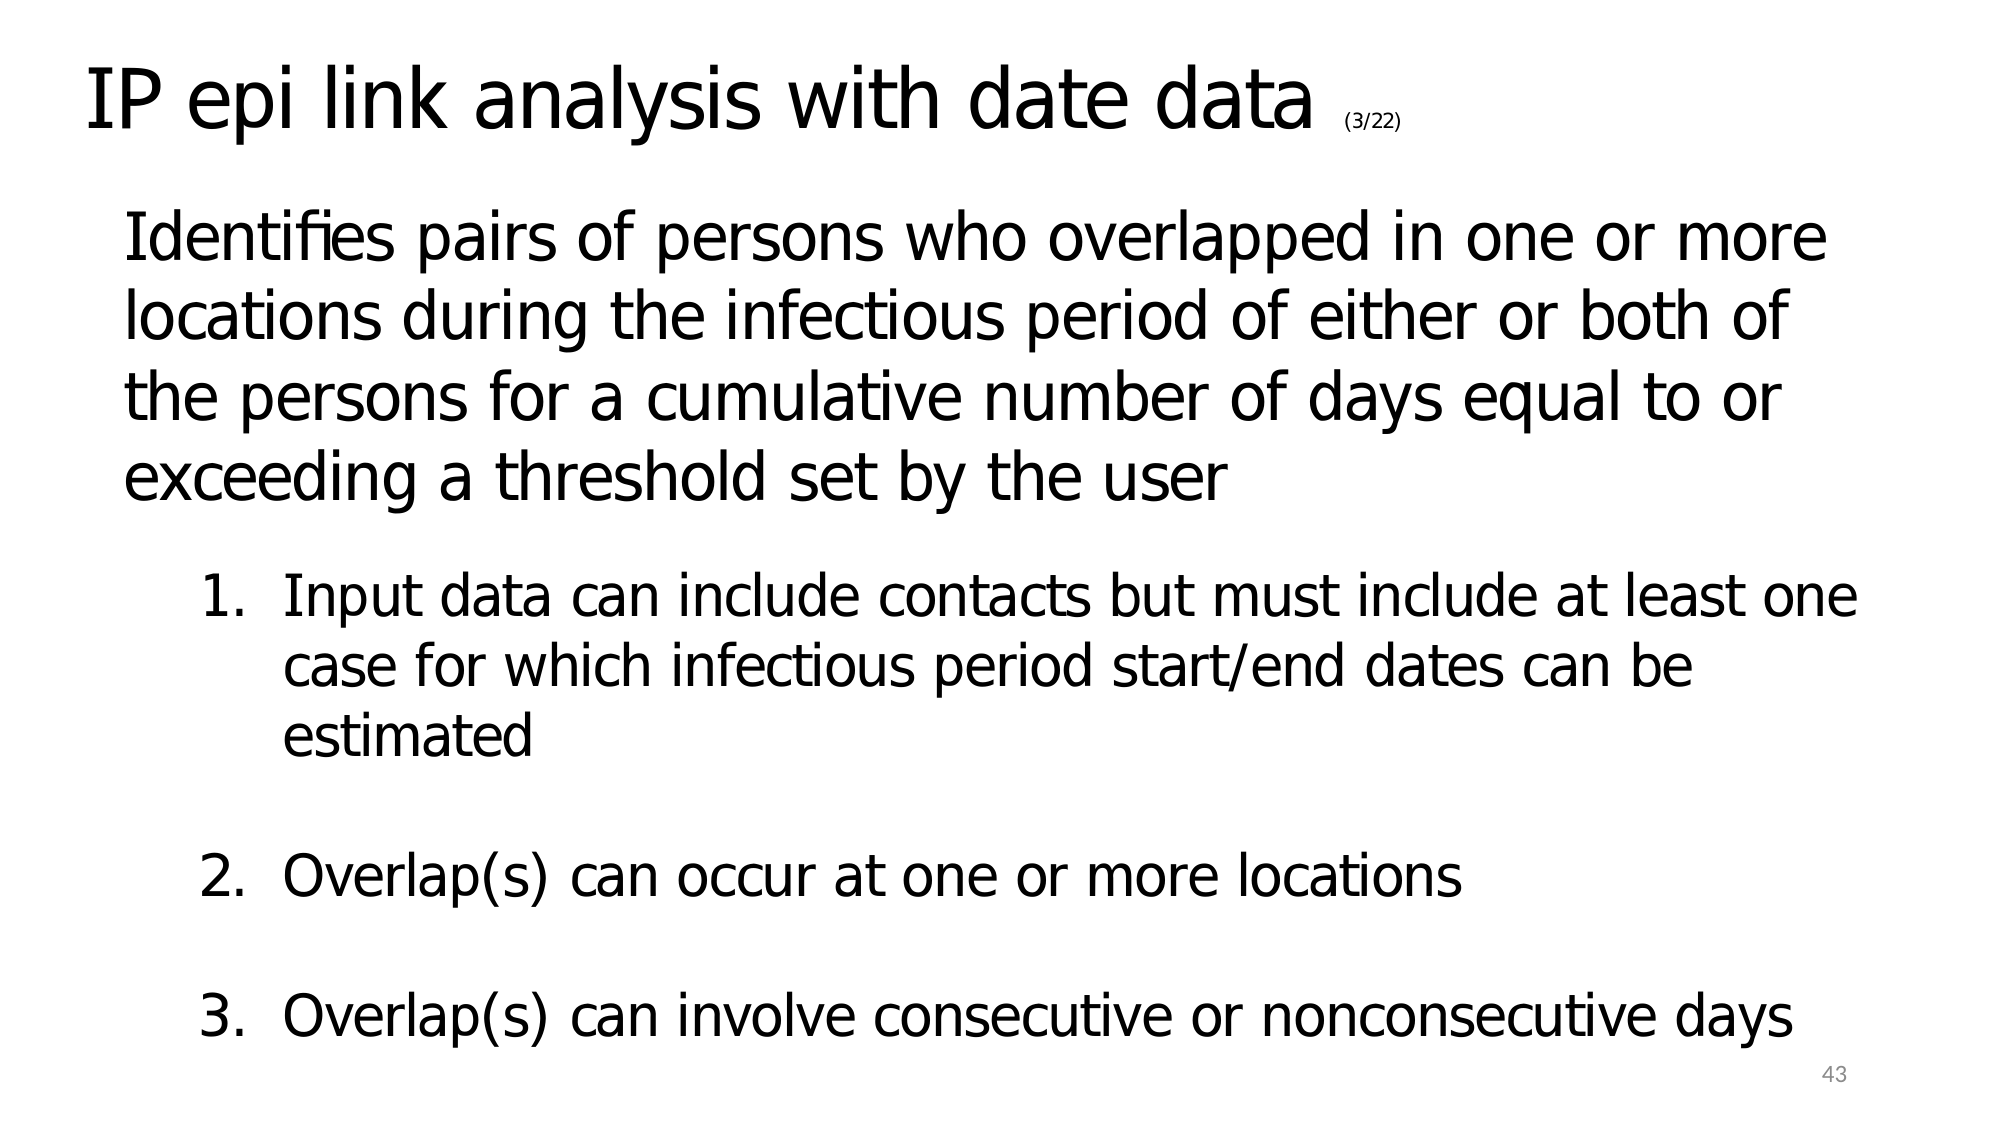

IP epi link analysis with date data (3/22)
Identifies pairs of persons who overlapped in one or more locations during the infectious period of either or both of the persons for a cumulative number of days equal to or exceeding a threshold set by the user

Input data can include contacts but must include at least one case for which infectious period start/end dates can be estimated

Overlap(s) can occur at one or more locations

Overlap(s) can involve consecutive or nonconsecutive days
43